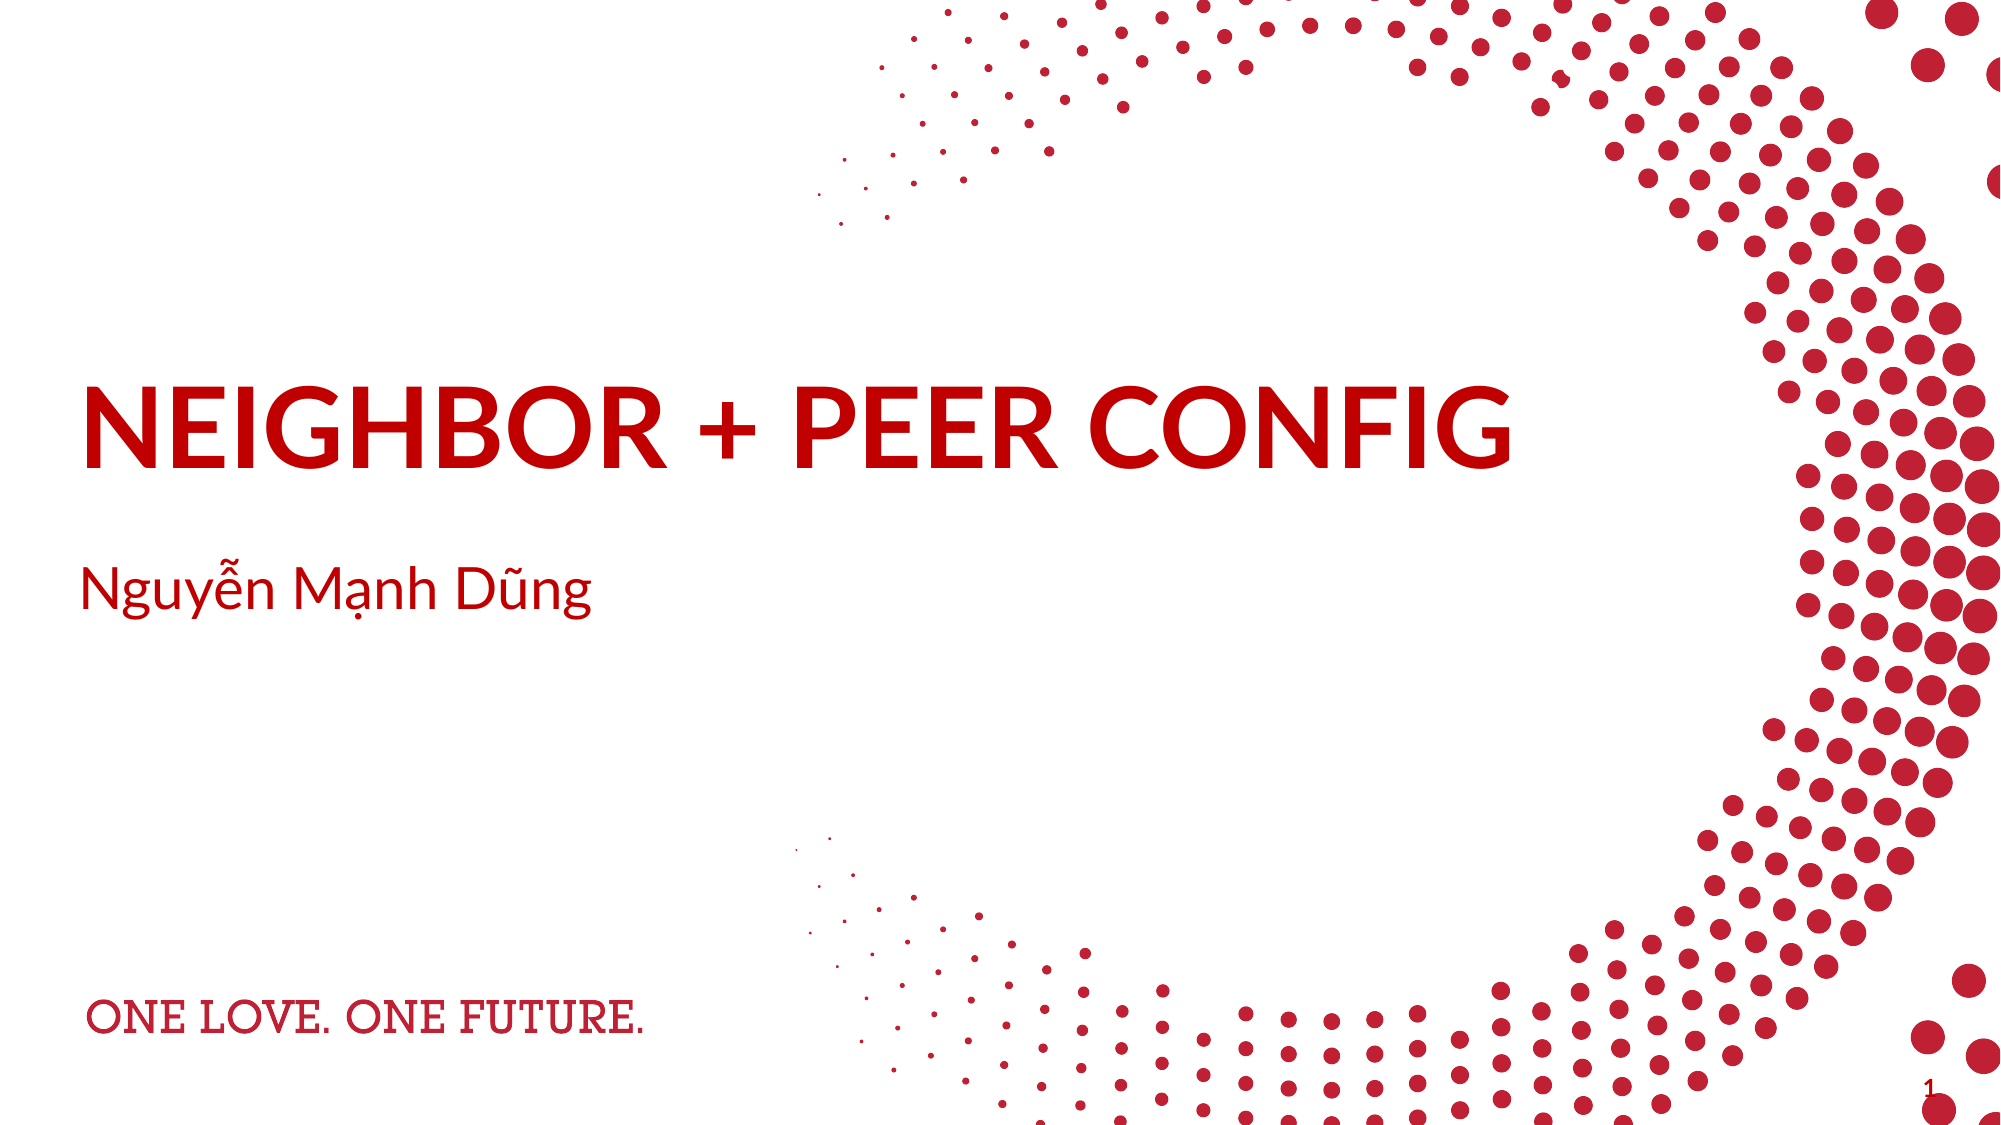

NEIGHBOR + PEER CONFIG
Nguyễn Mạnh Dũng
1